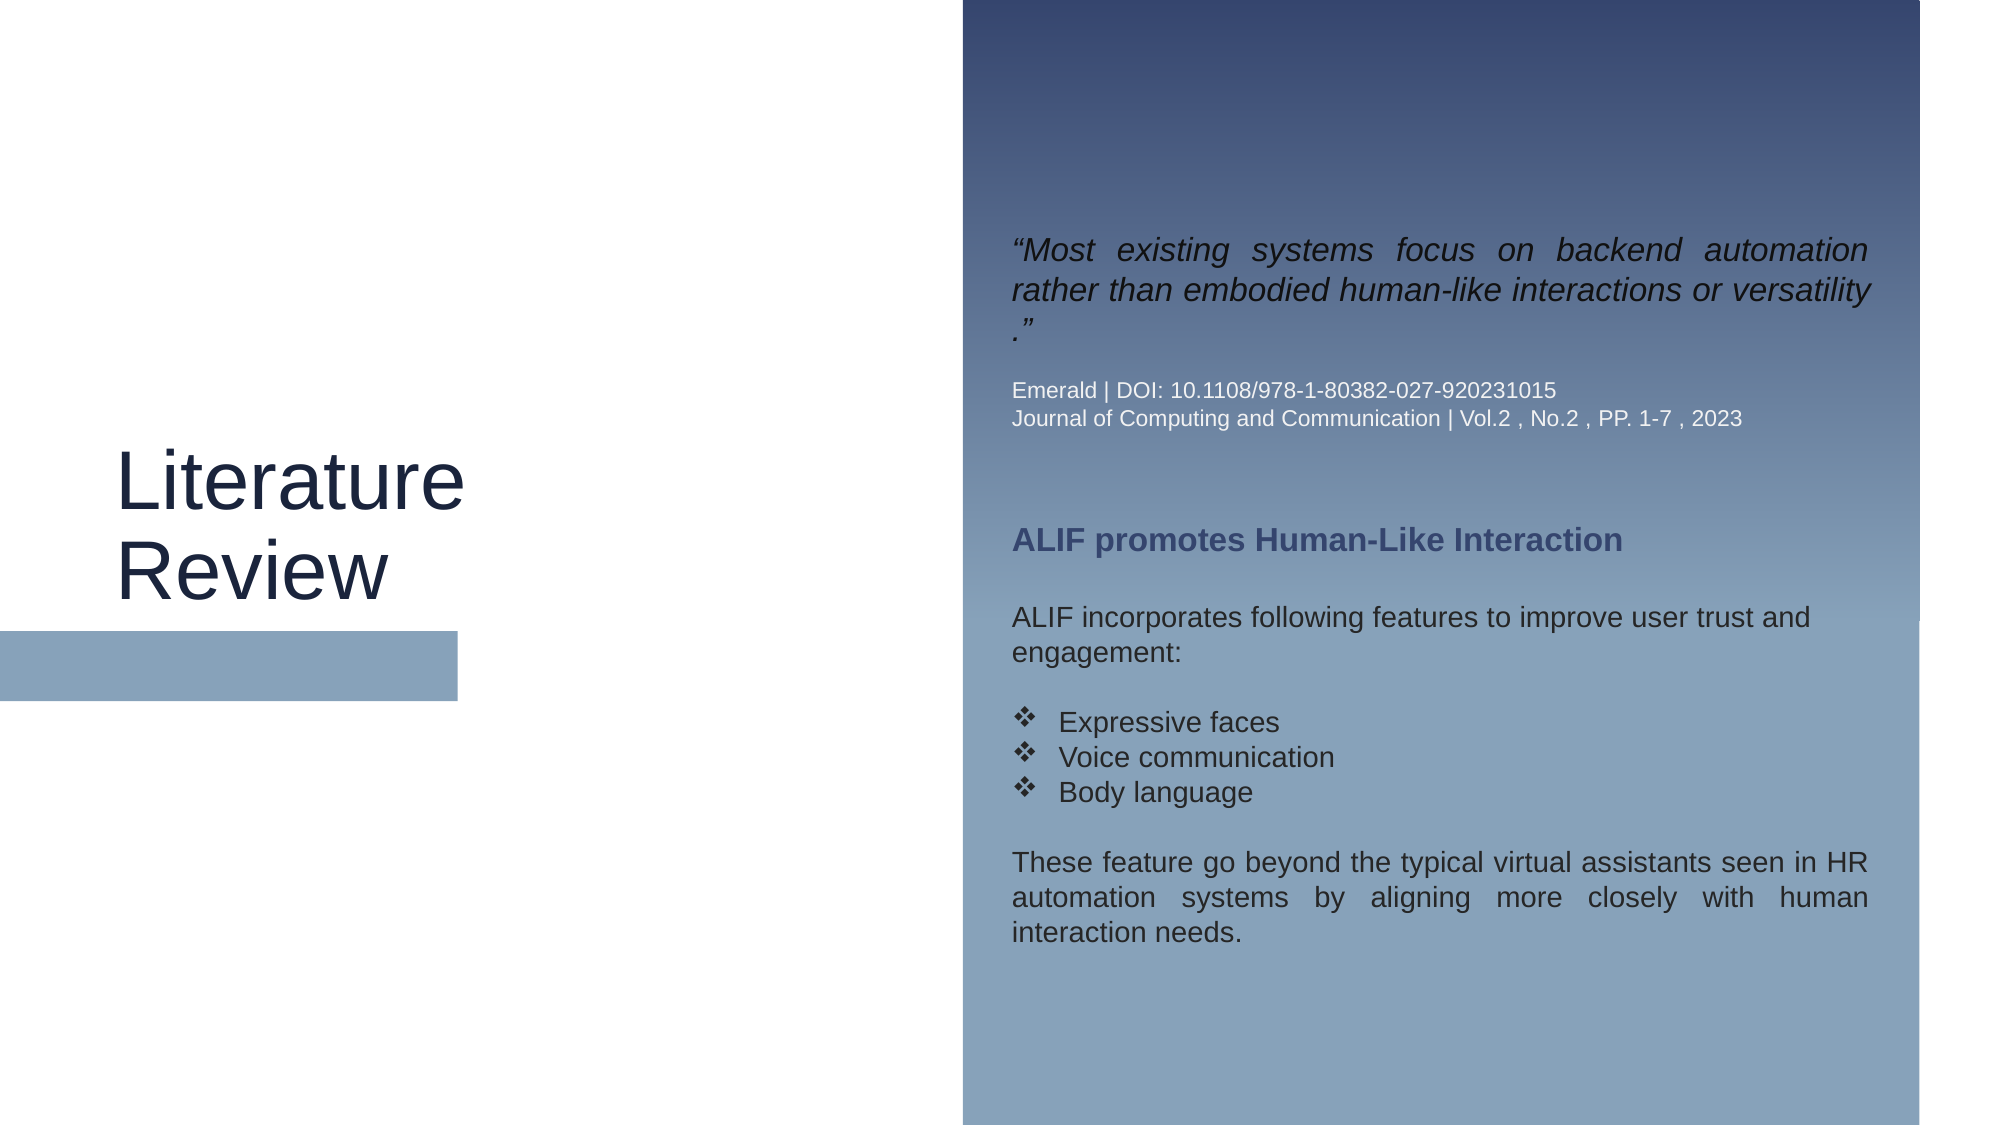

“Most existing systems focus on backend automation rather than embodied human-like interactions or versatility​.”
Emerald | DOI: 10.1108/978-1-80382-027-920231015
Journal of Computing and Communication | Vol.2 , No.2 , PP. 1-7 , 2023

Literature
Review
ALIF promotes Human-Like Interaction

ALIF incorporates following features to improve user trust and engagement:
Expressive faces
Voice communication
Body language

These feature go beyond the typical virtual assistants seen in HR automation systems by aligning more closely with human interaction needs.